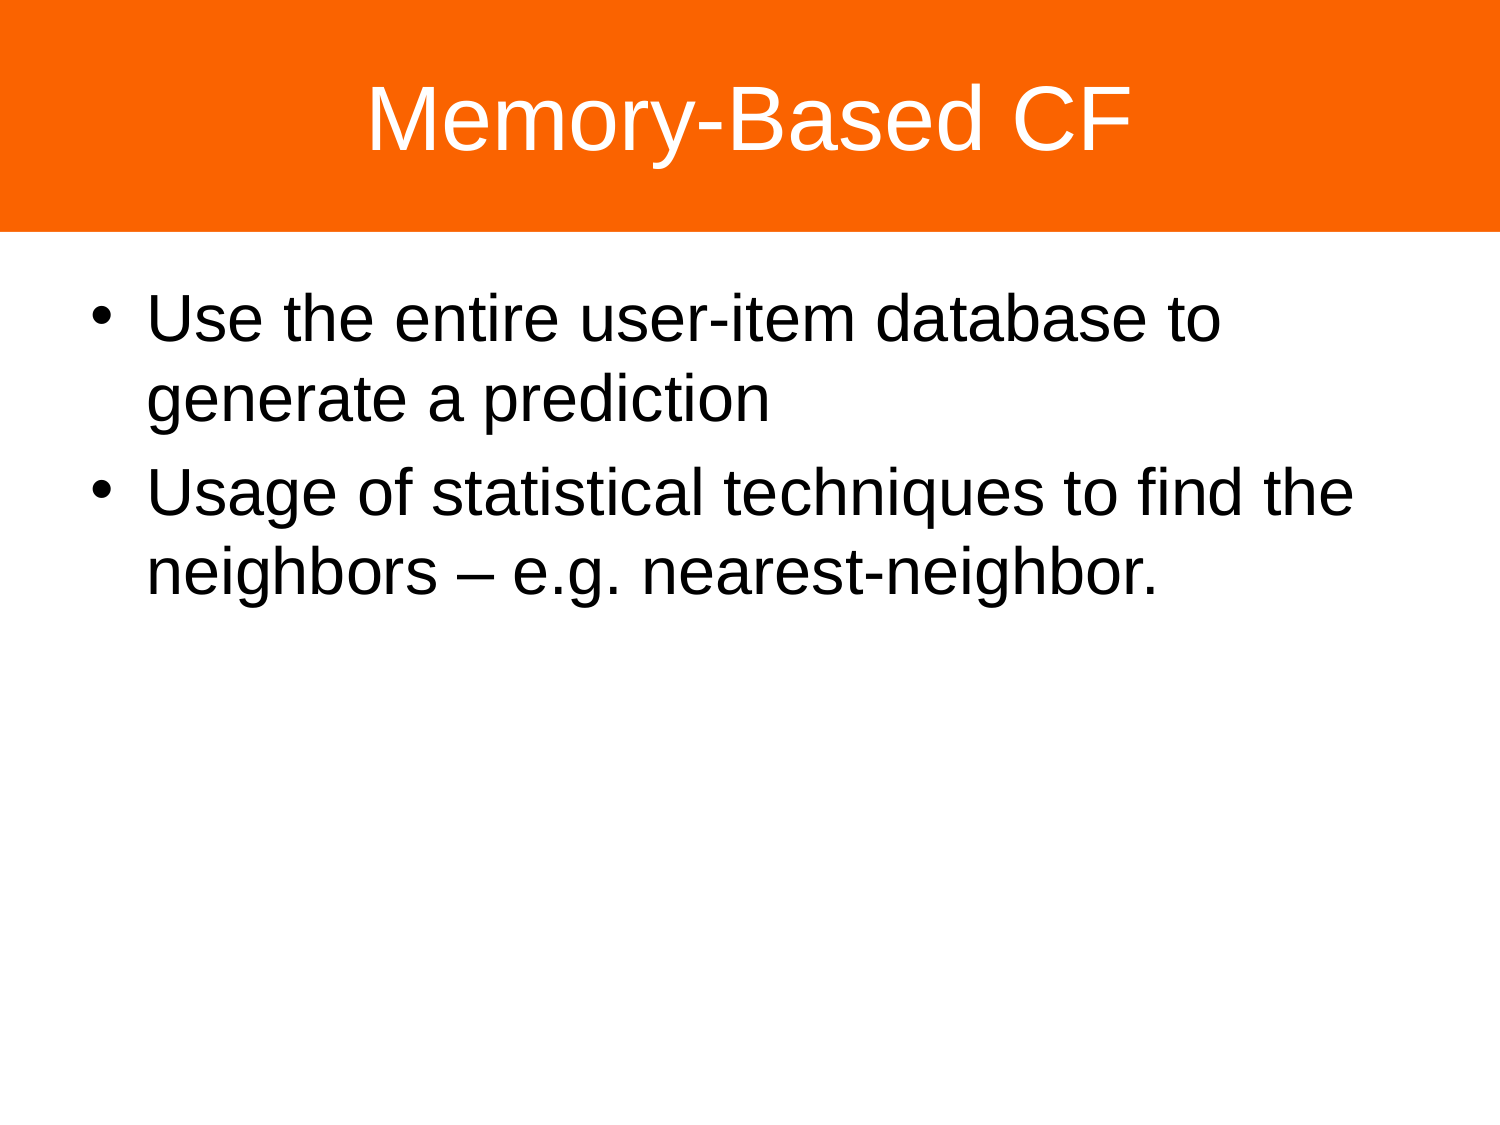

# Memory-Based CF
Use the entire user-item database to generate a prediction
Usage of statistical techniques to find the neighbors – e.g. nearest-neighbor.